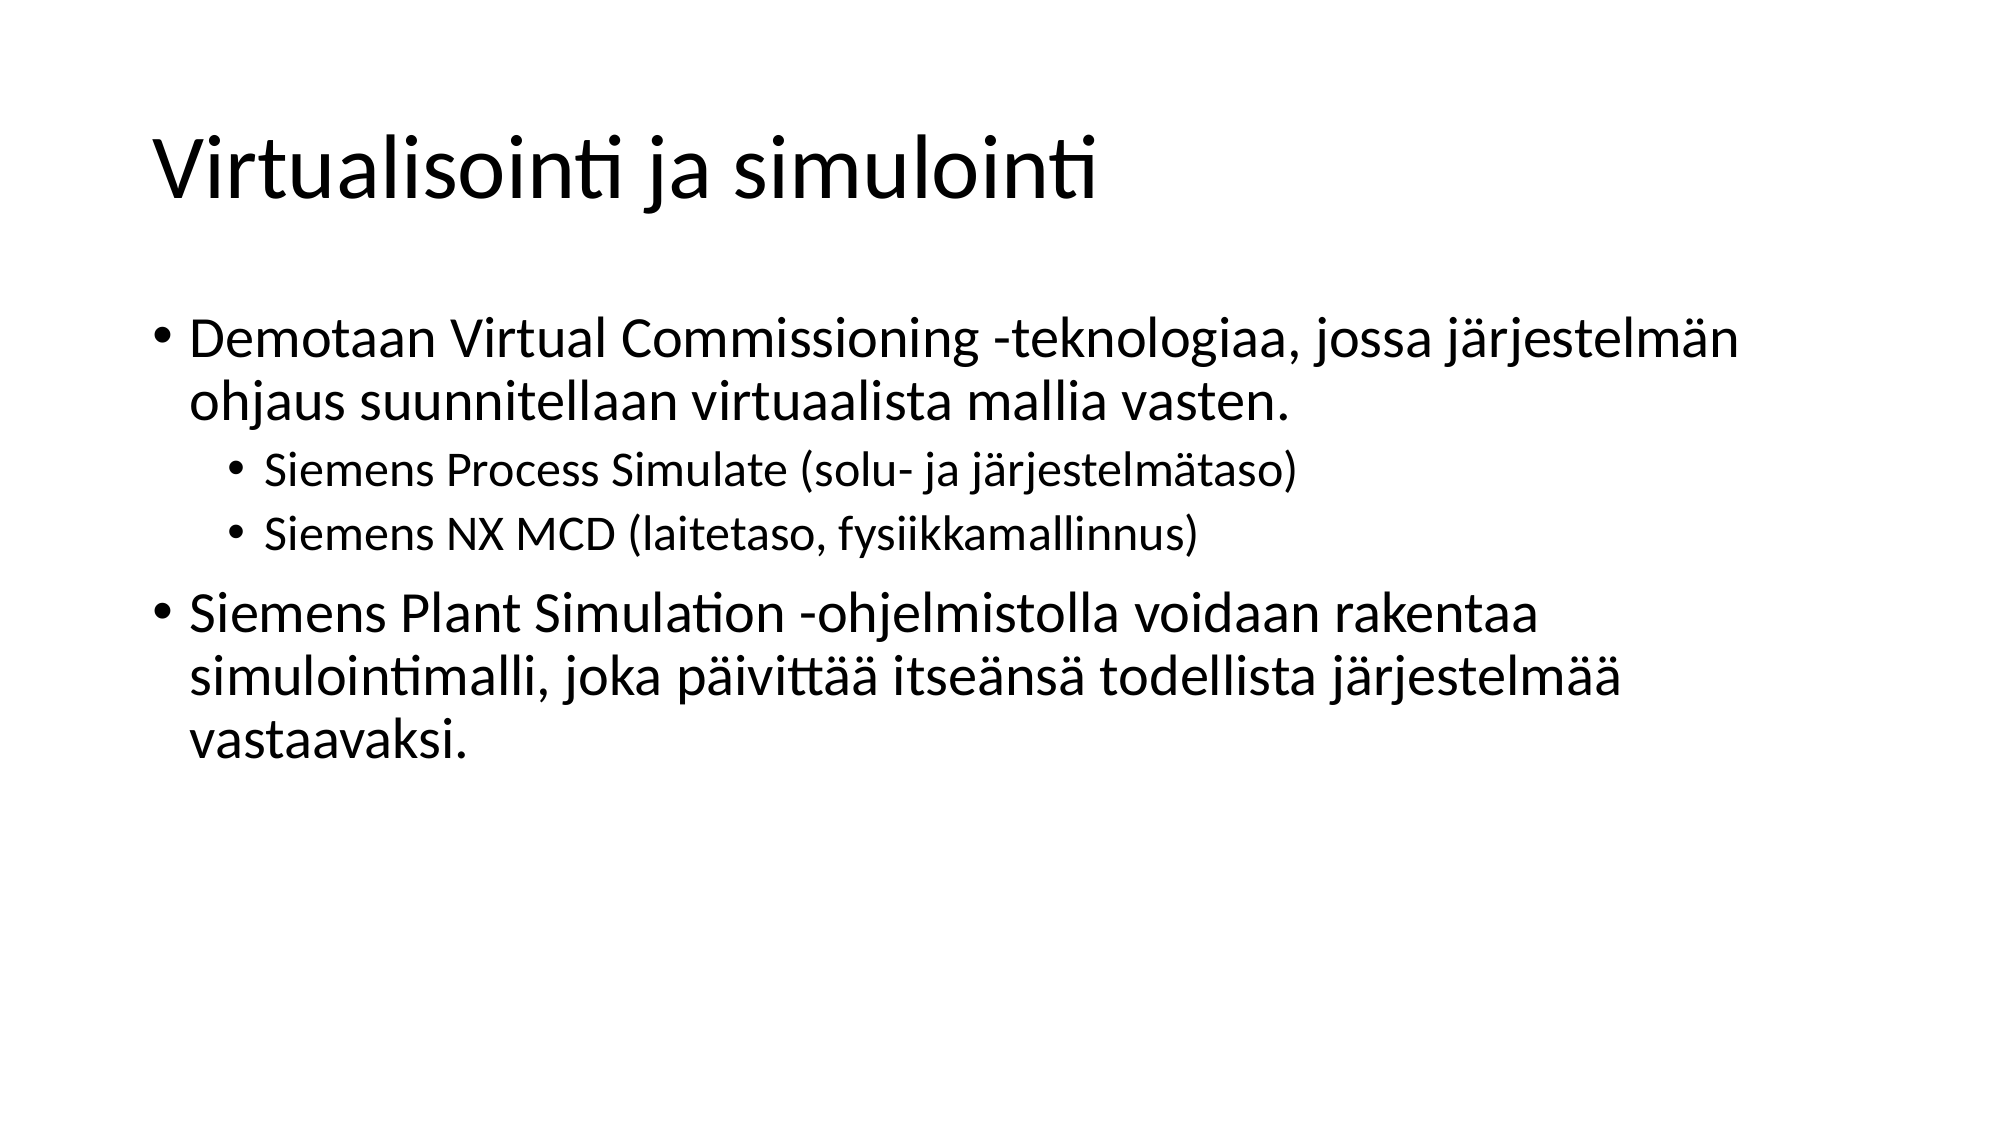

# Virtualisointi ja simulointi
Demotaan Virtual Commissioning -teknologiaa, jossa järjestelmän ohjaus suunnitellaan virtuaalista mallia vasten.
Siemens Process Simulate (solu- ja järjestelmätaso)
Siemens NX MCD (laitetaso, fysiikkamallinnus)
Siemens Plant Simulation -ohjelmistolla voidaan rakentaa simulointimalli, joka päivittää itseänsä todellista järjestelmää vastaavaksi.